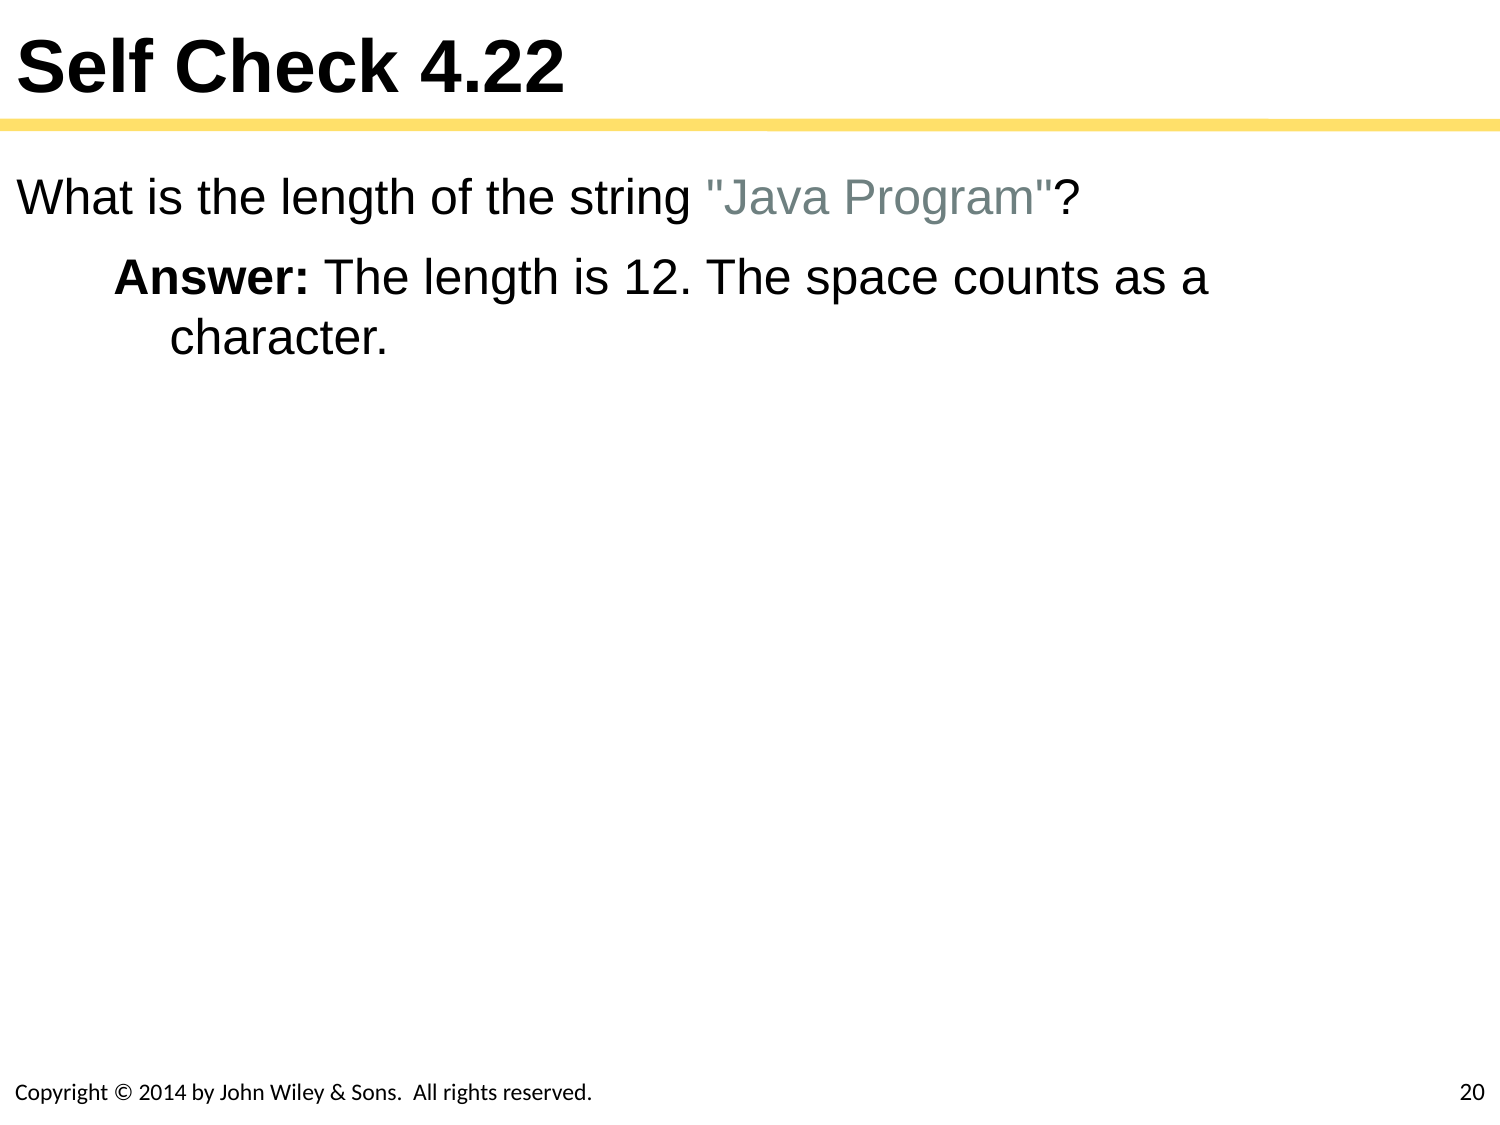

# Self Check 4.22
What is the length of the string "Java Program"?
Answer: The length is 12. The space counts as a character.